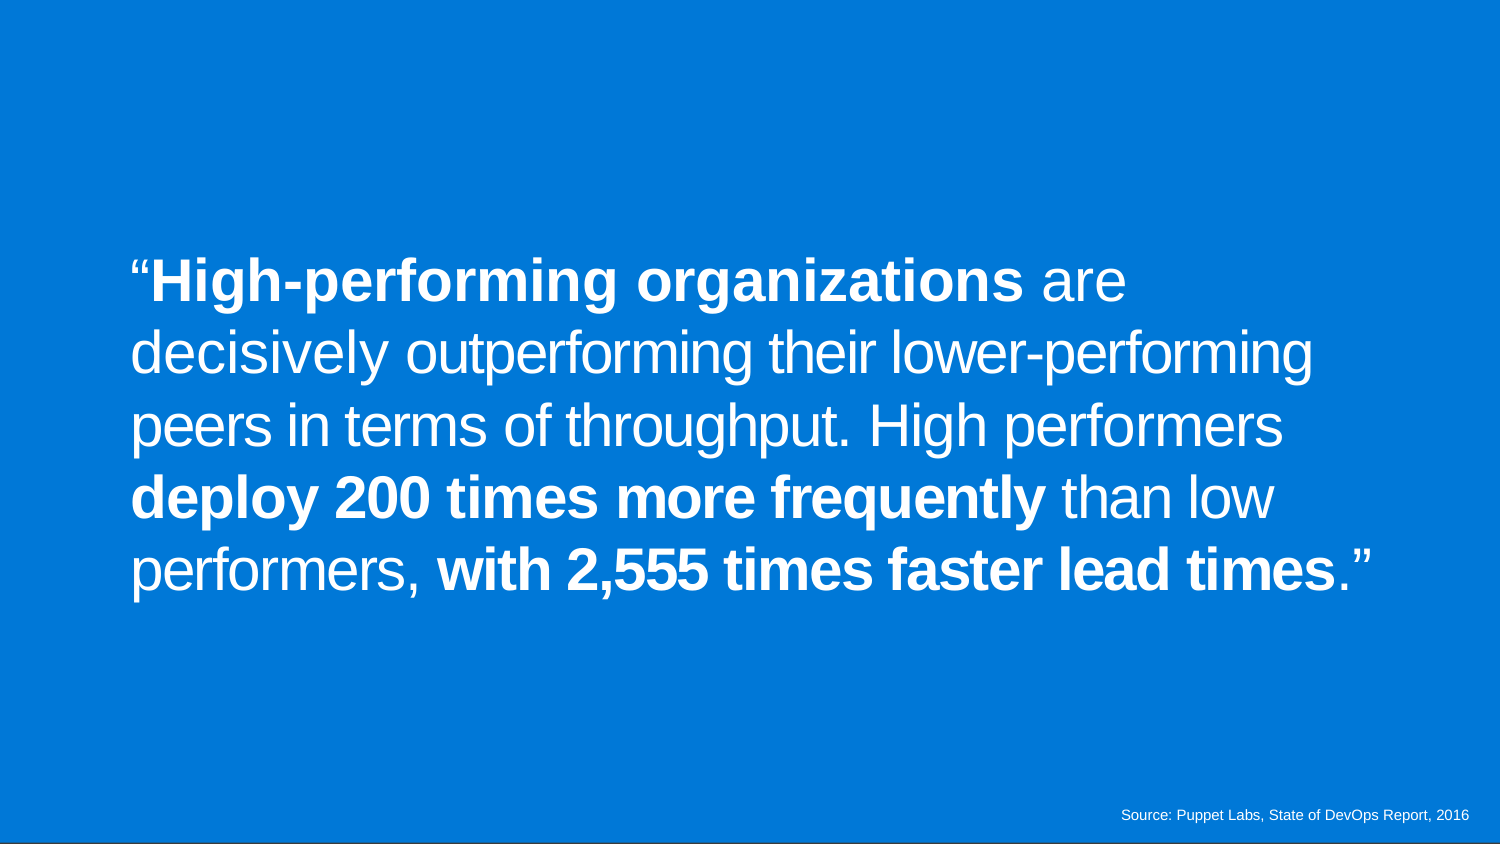

“High-performing organizations are decisively outperforming their lower-performing peers in terms of throughput. High performers deploy 200 times more frequently than low performers, with 2,555 times faster lead times.”
Source: Puppet Labs, State of DevOps Report, 2016